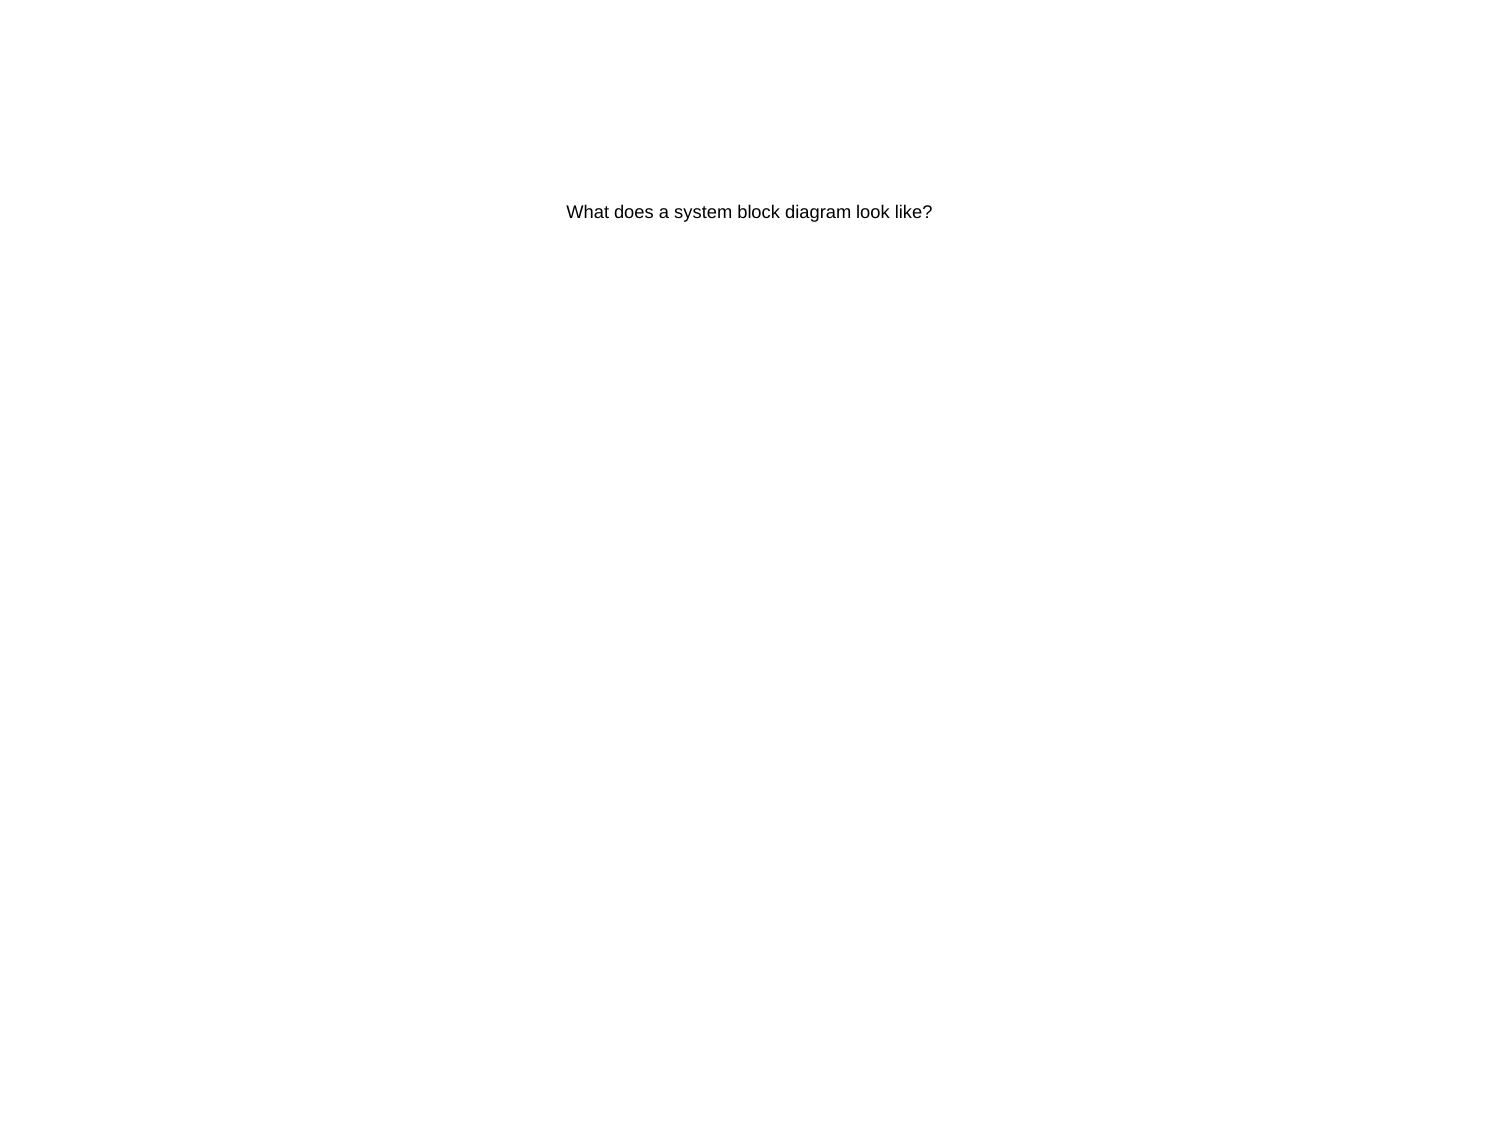

# What does a system block diagram look like?